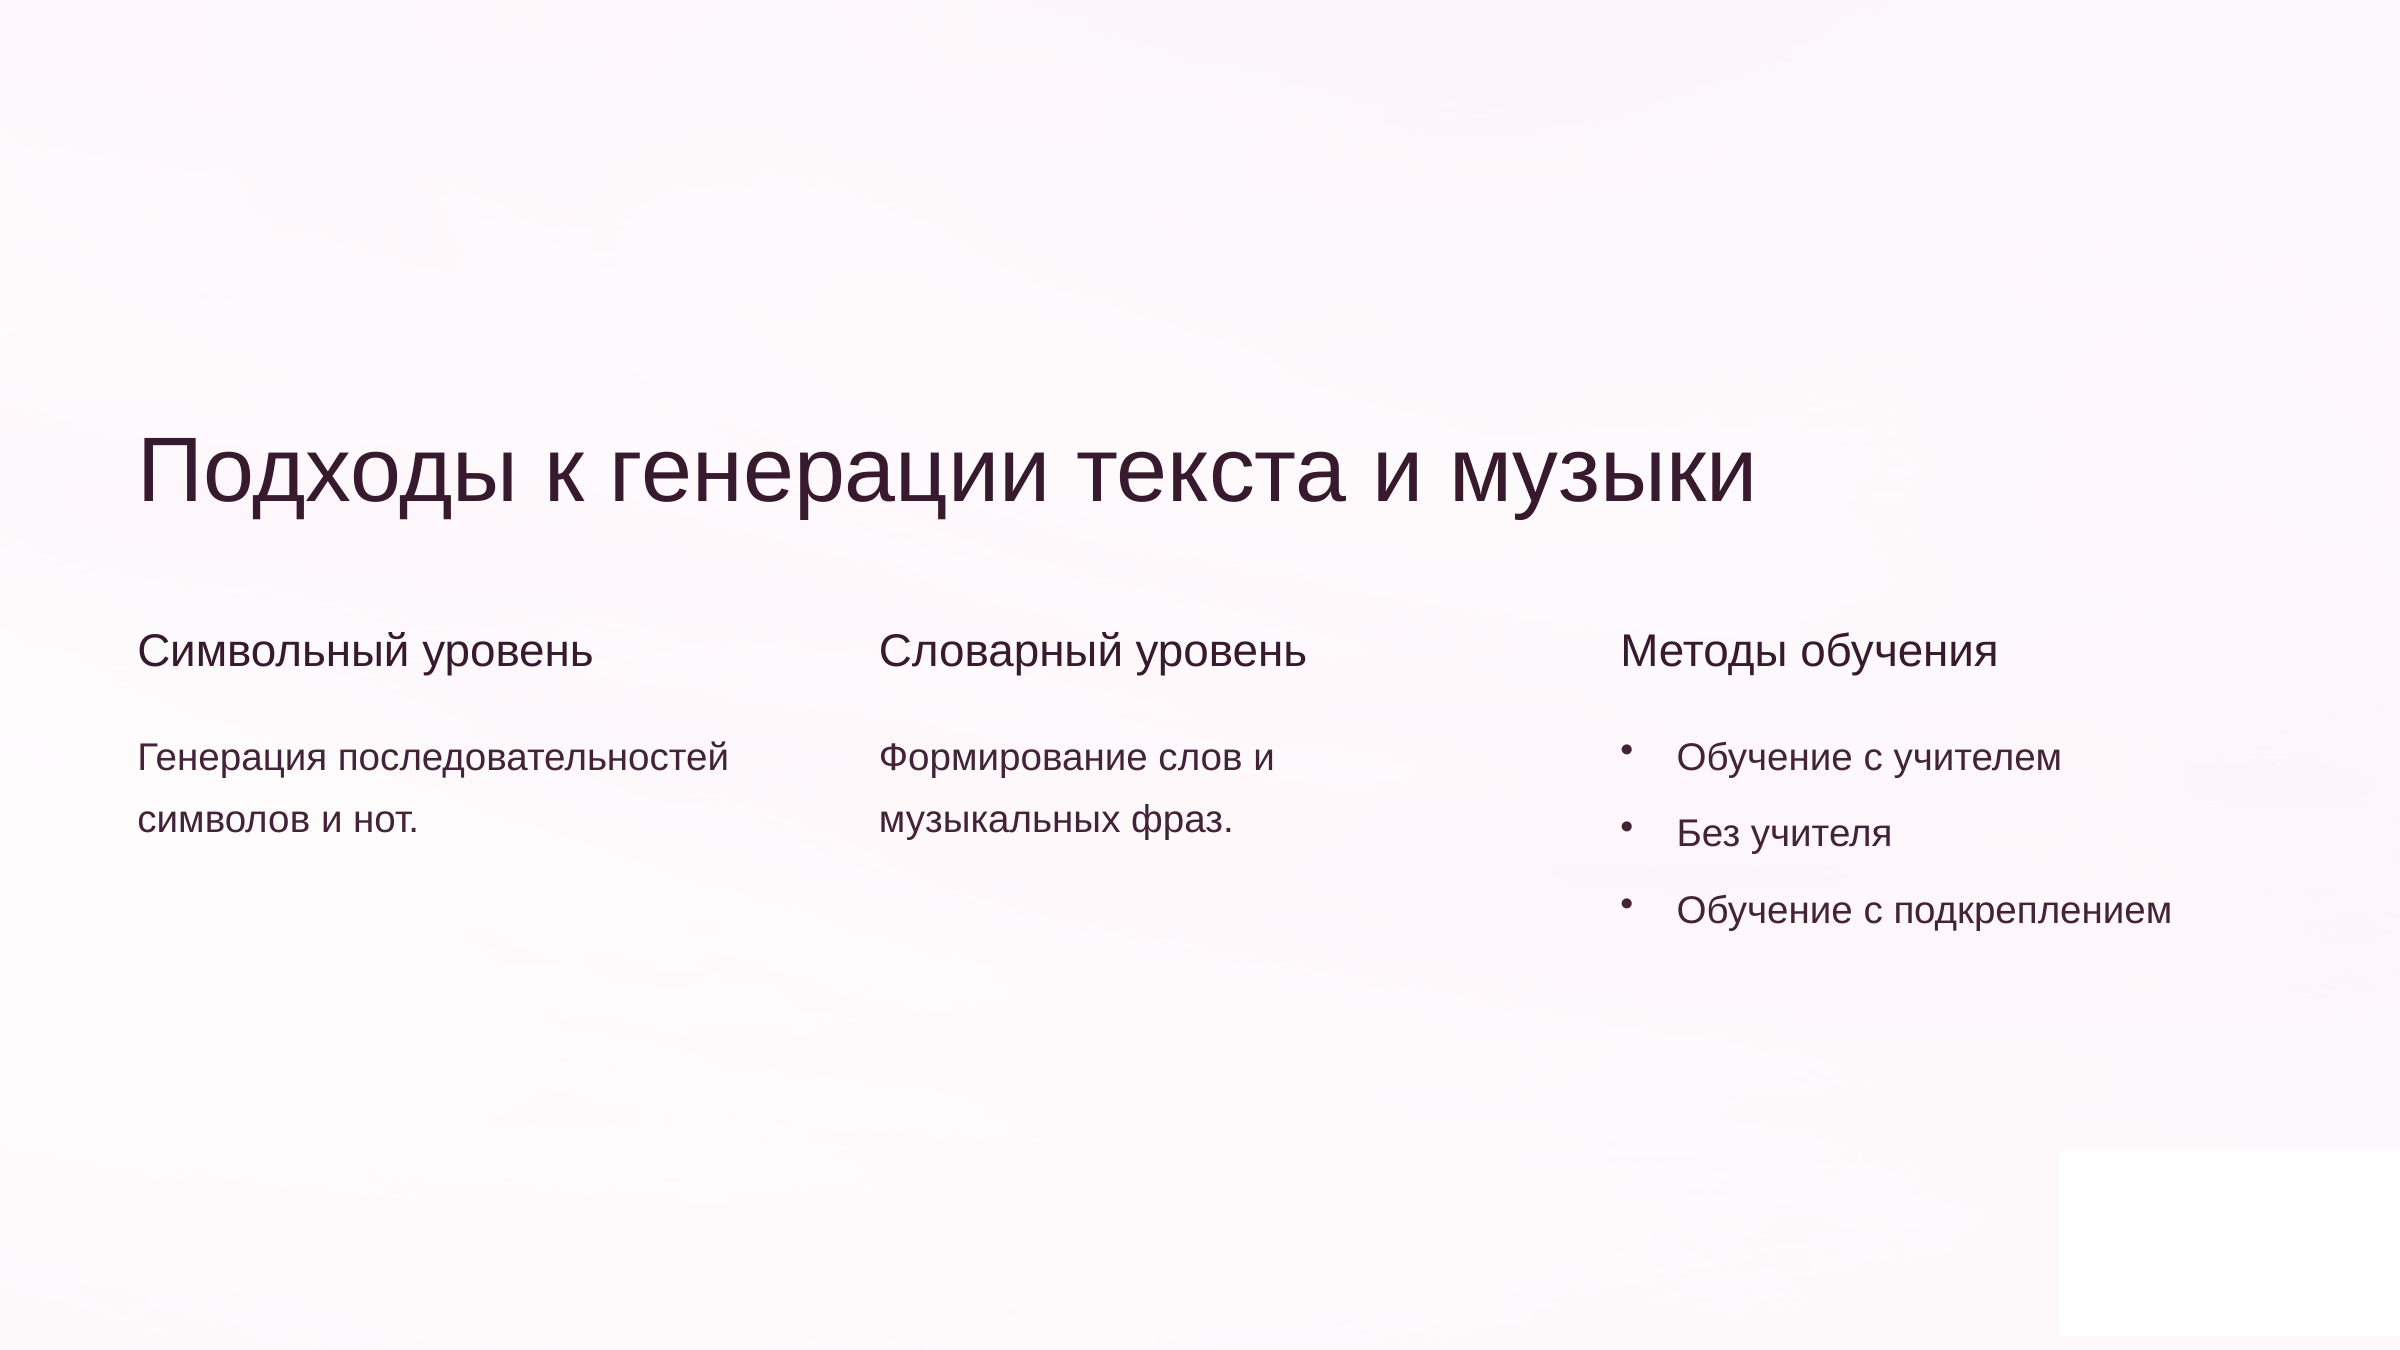

Подходы к генерации текста и музыки
Символьный уровень
Словарный уровень
Методы обучения
Генерация последовательностей символов и нот.
Формирование слов и музыкальных фраз.
Обучение с учителем
Без учителя
Обучение с подкреплением